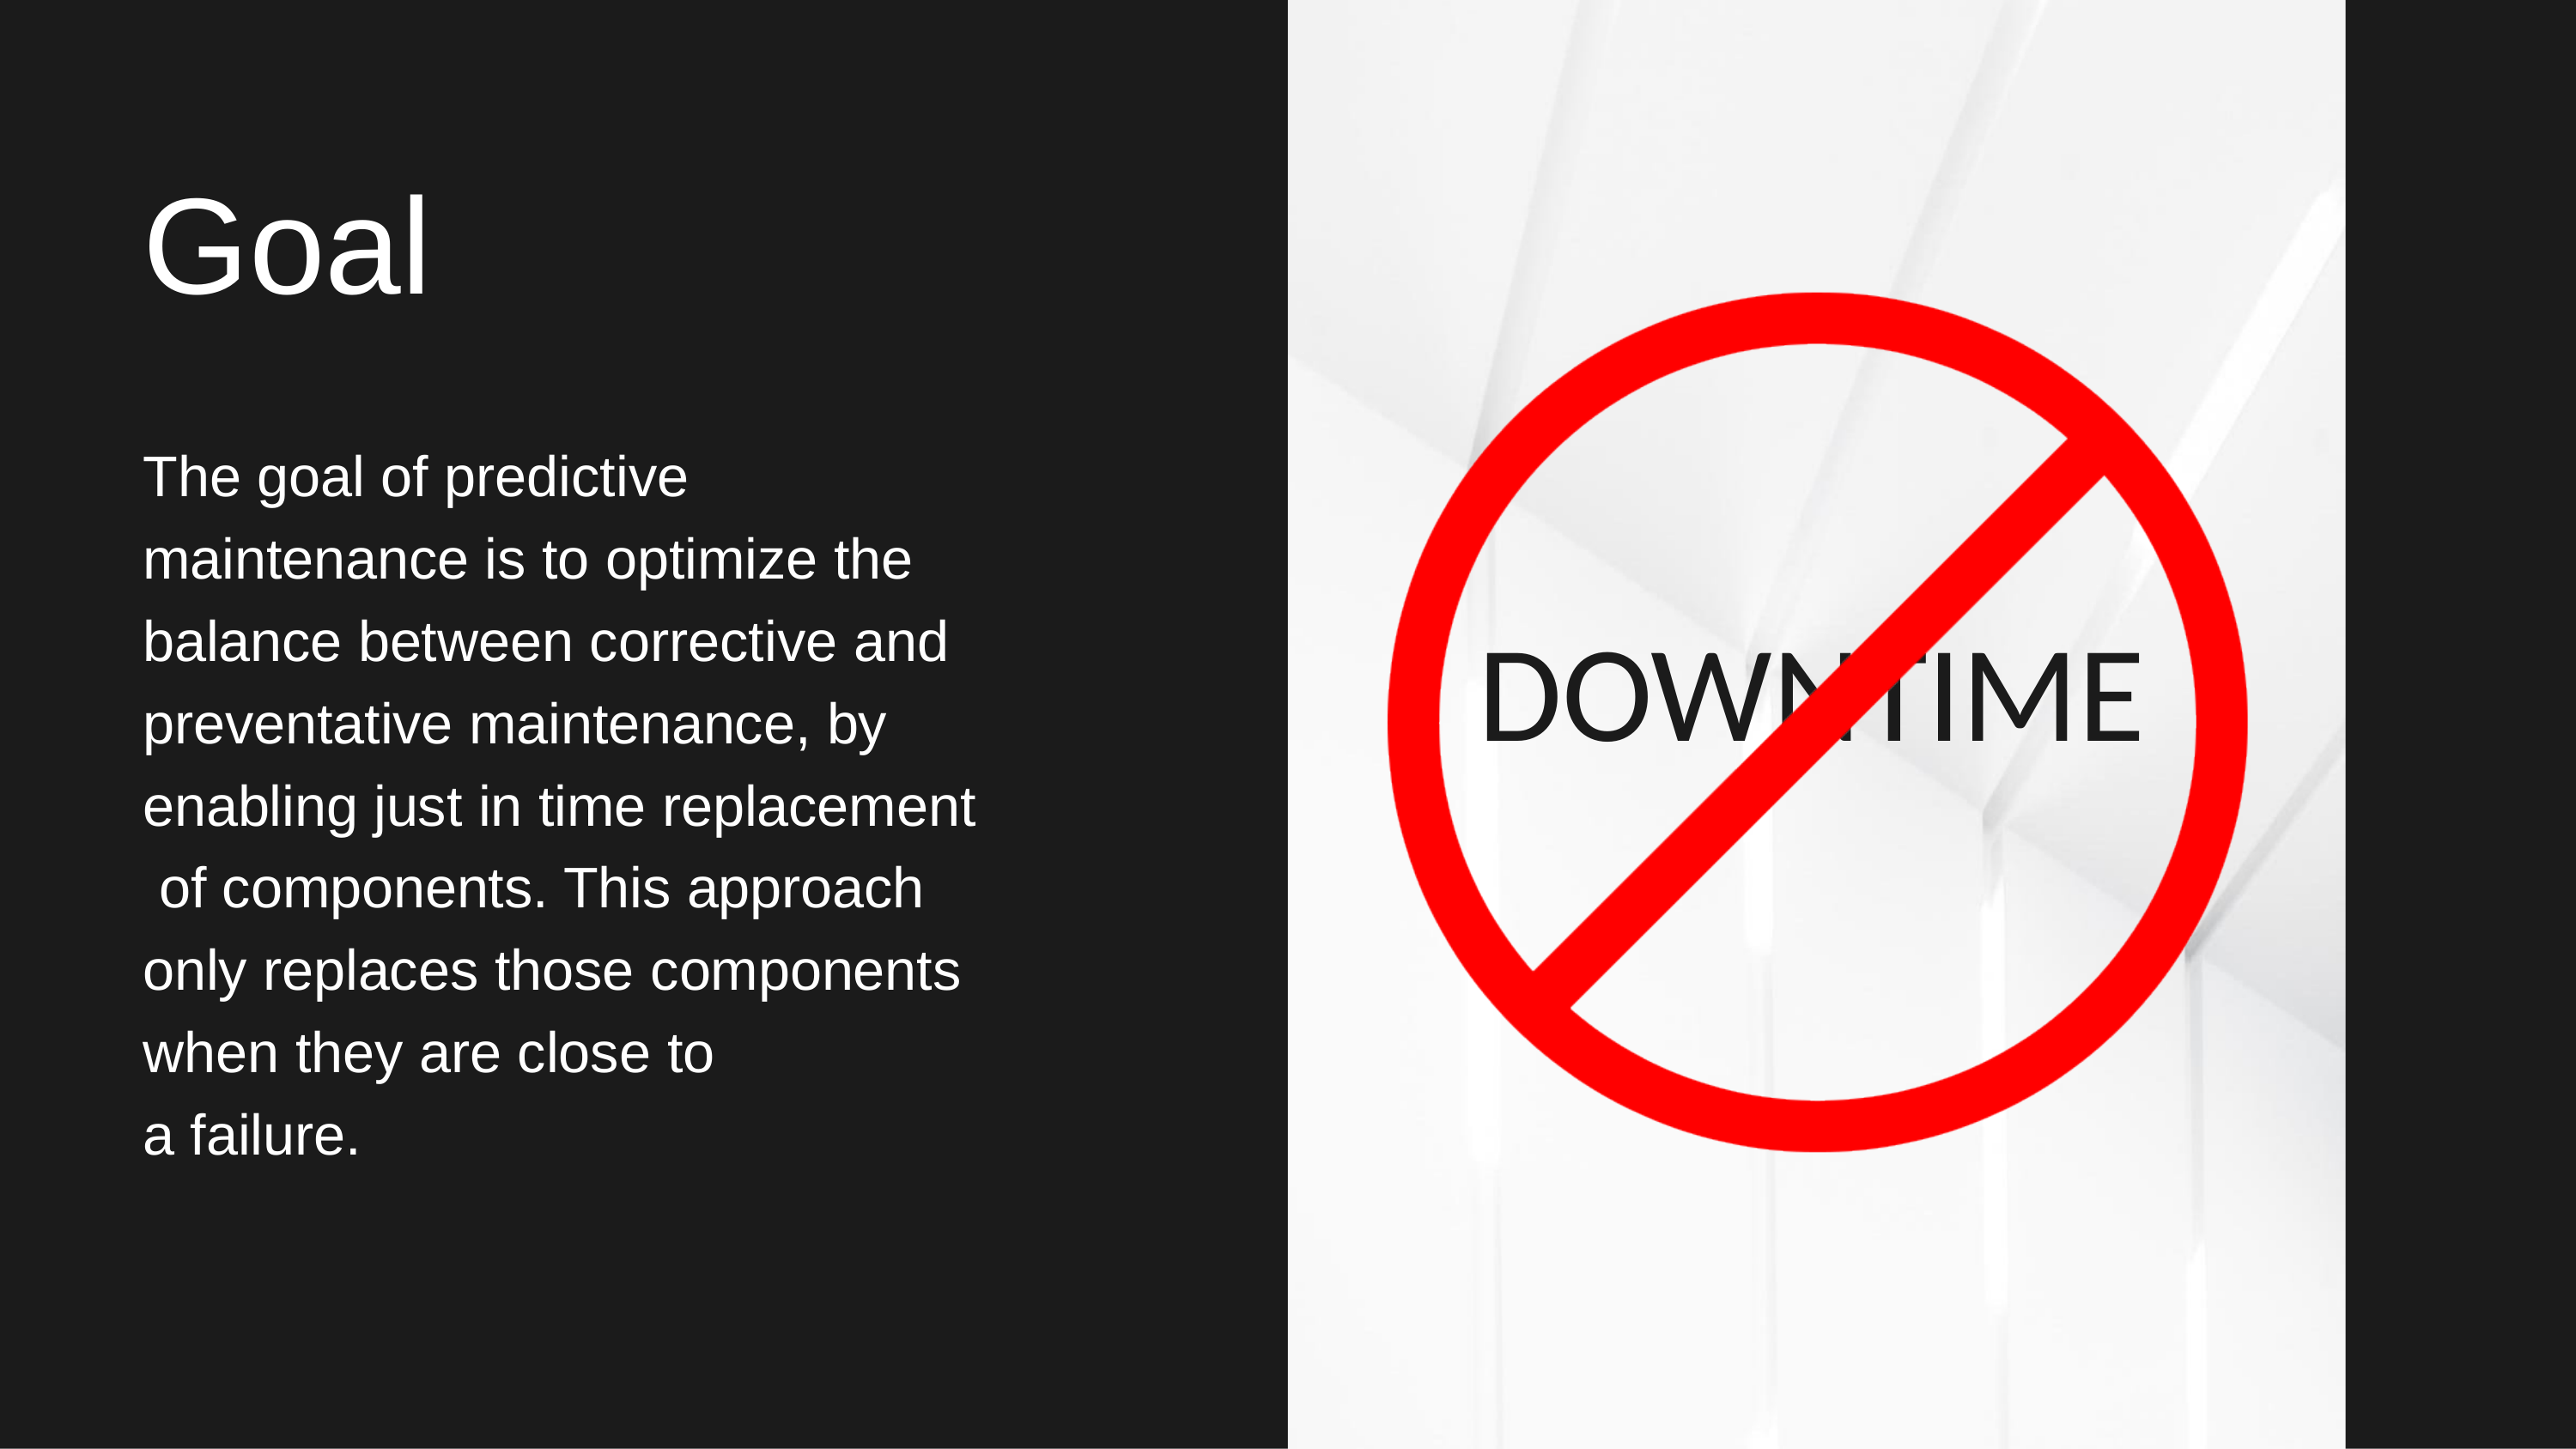

# Goal

The goal of predictive  maintenance is to optimize the  balance between corrective and  preventative maintenance, by  enabling just in time replacement  of components. This approach  only replaces those components  when they are close to
a failure.
DOWNTIME